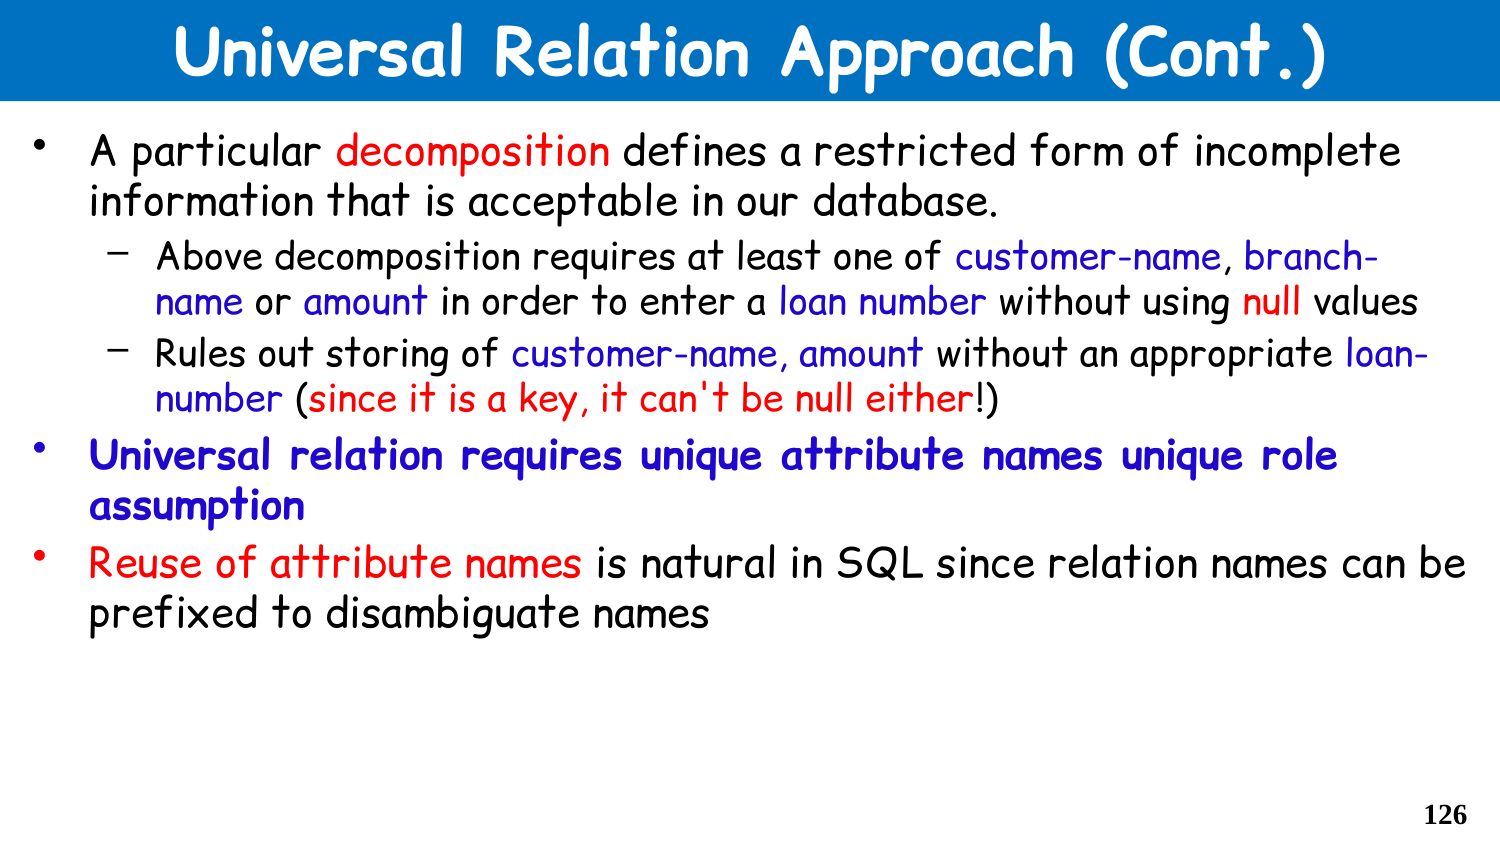

# Universal Relation Approach (Cont.)
A particular decomposition defines a restricted form of incomplete information that is acceptable in our database.
Above decomposition requires at least one of customer-name, branch-name or amount in order to enter a loan number without using null values
Rules out storing of customer-name, amount without an appropriate loan-number (since it is a key, it can't be null either!)
Universal relation requires unique attribute names unique role assumption
Reuse of attribute names is natural in SQL since relation names can be prefixed to disambiguate names